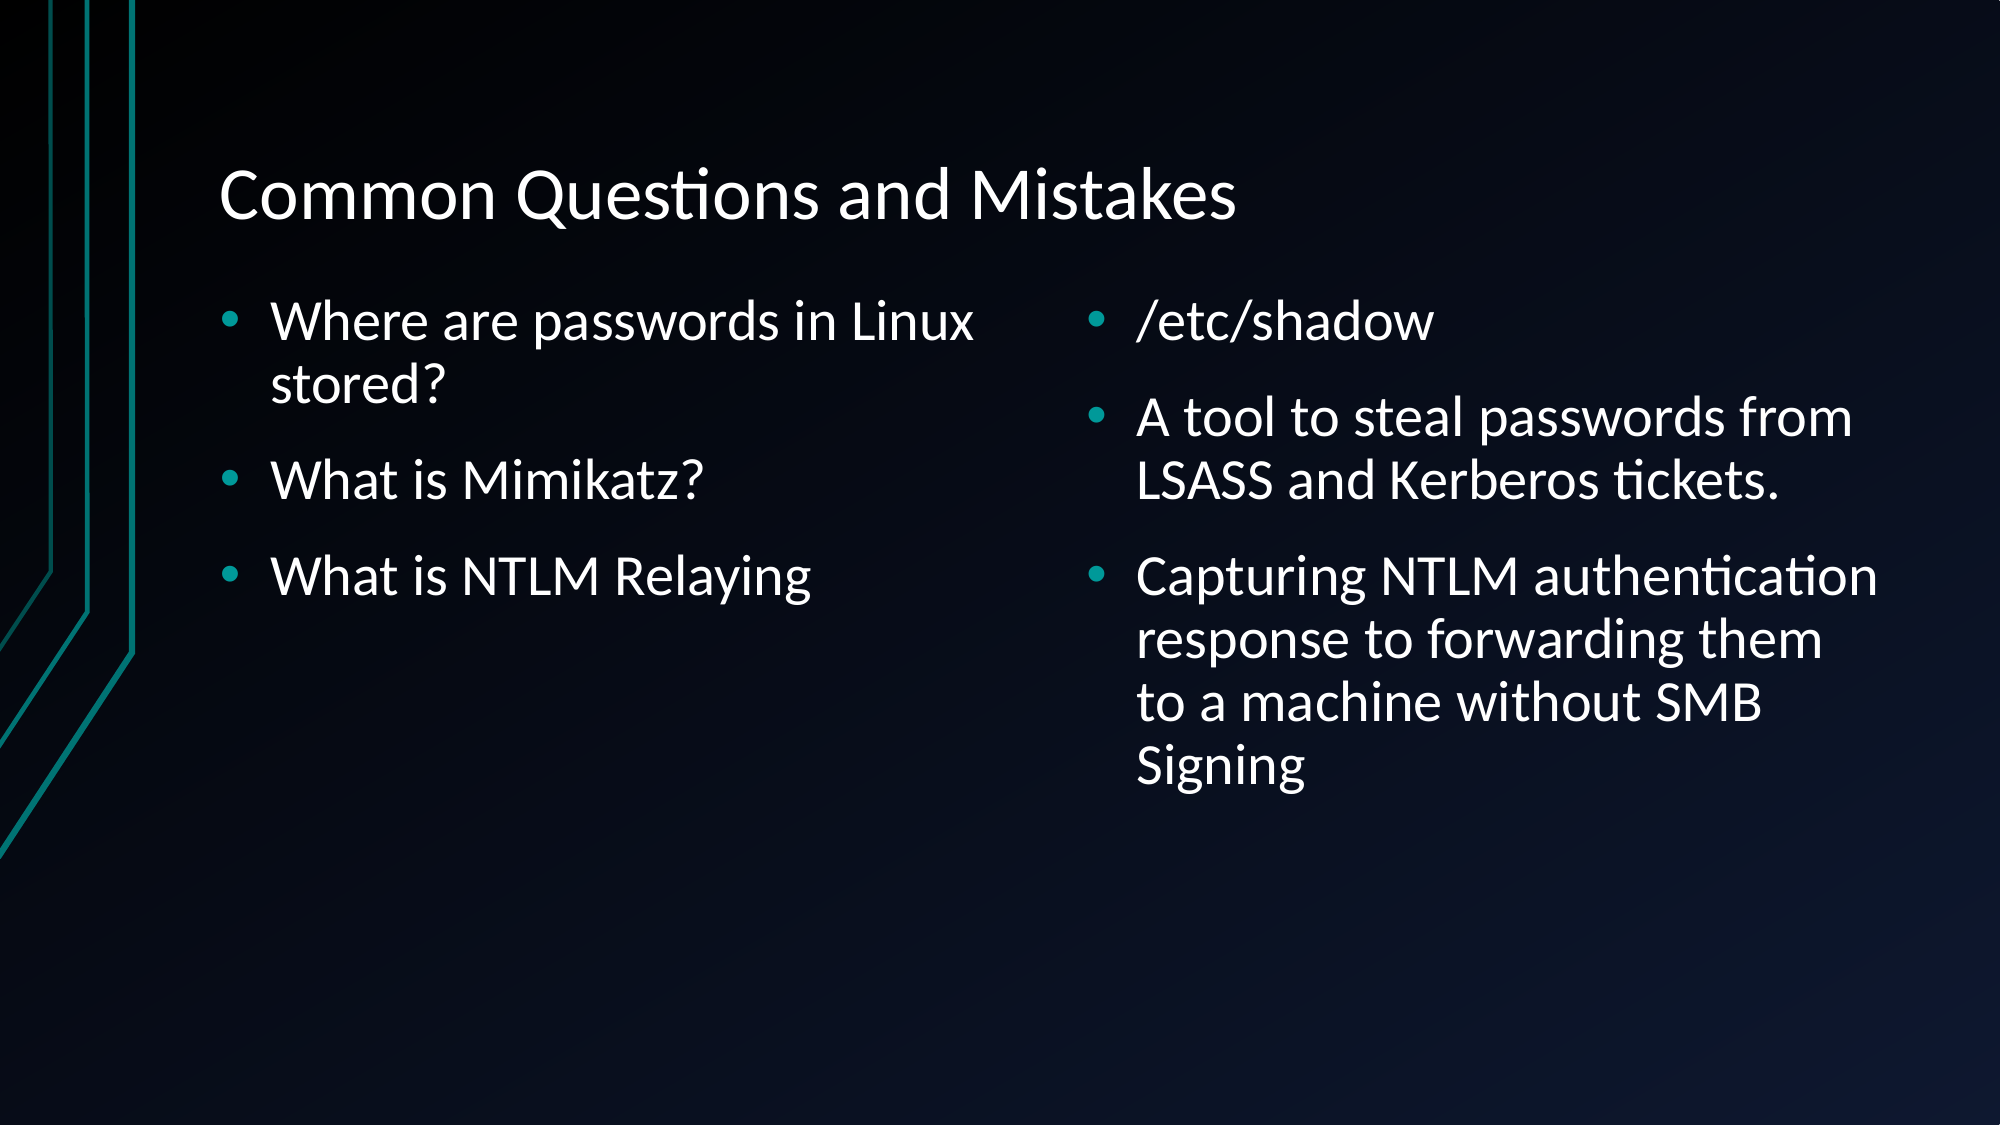

# Common Questions and Mistakes
Where are passwords in Linux stored?
What is Mimikatz?
What is NTLM Relaying

/etc/shadow
A tool to steal passwords from LSASS and Kerberos tickets.
Capturing NTLM authentication response to forwarding them to a machine without SMB Signing